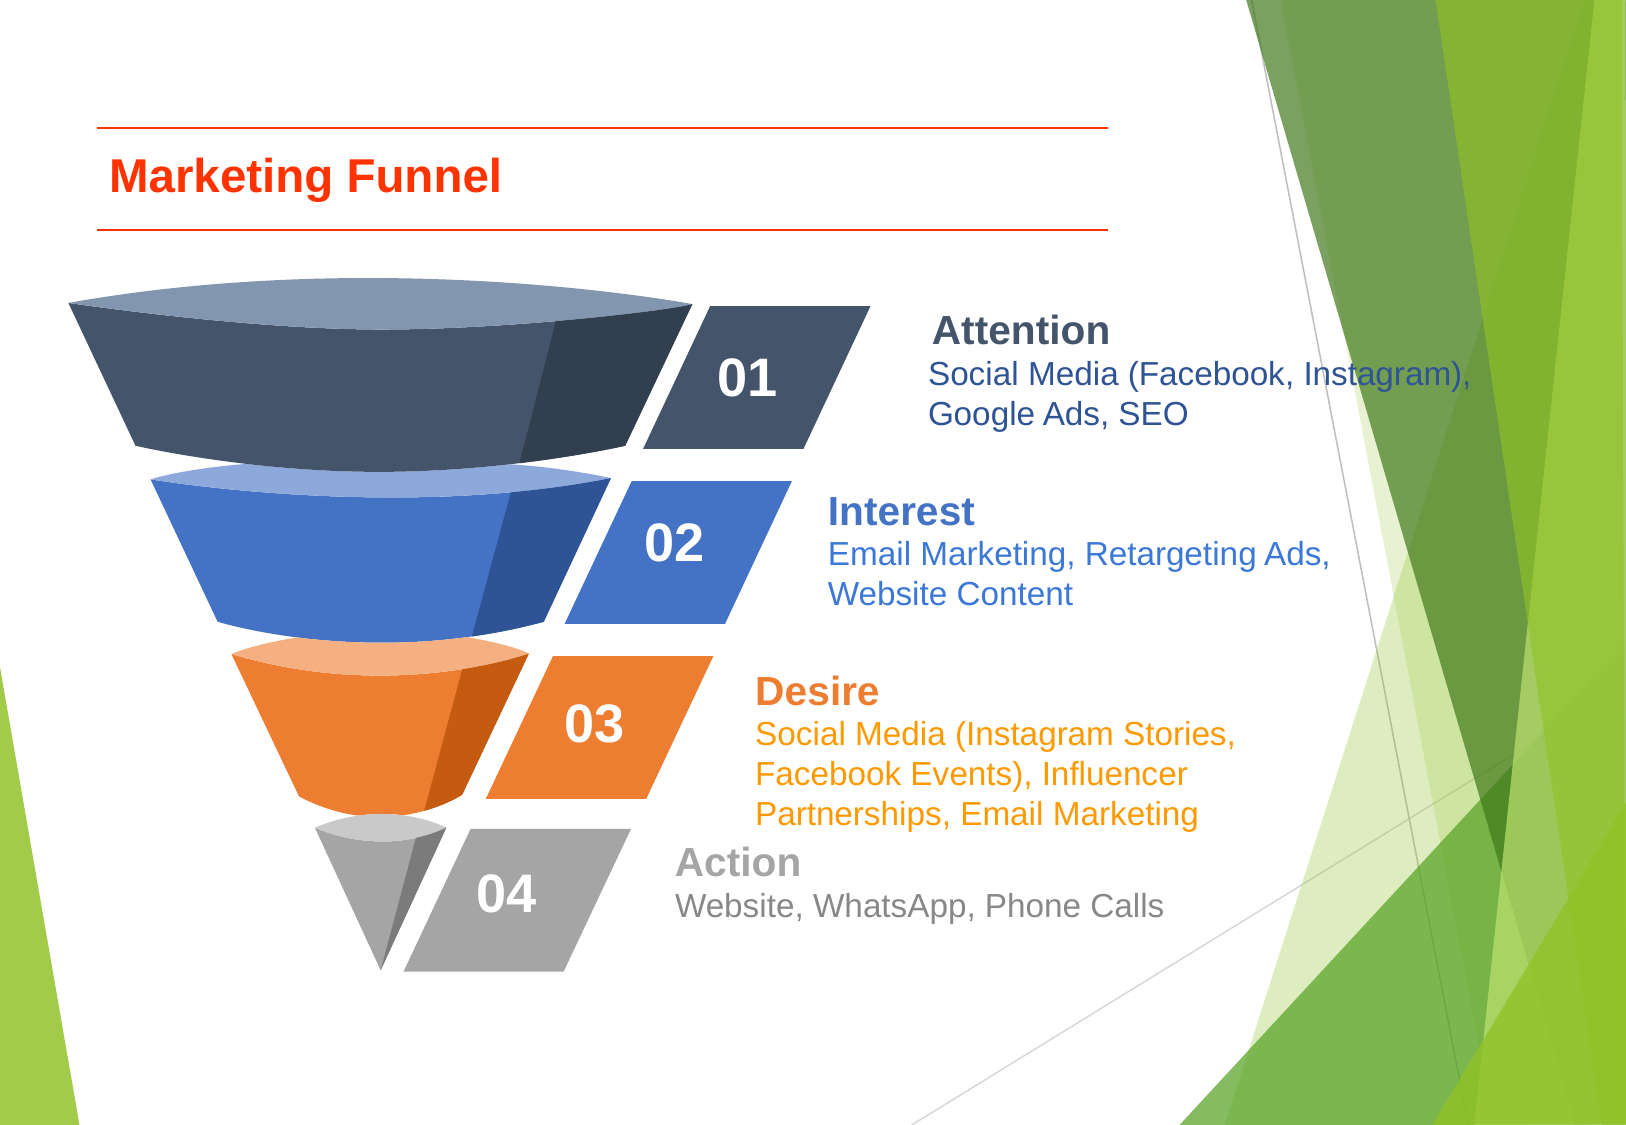

Marketing Funnel

Attention
Social Media (Facebook, Instagram), Google Ads, SEO

01
Interest
Email Marketing, Retargeting Ads, Website Content

02

Desire
Social Media (Instagram Stories, Facebook Events), Influencer Partnerships, Email Marketing
03

Action
Website, WhatsApp, Phone Calls
04
53